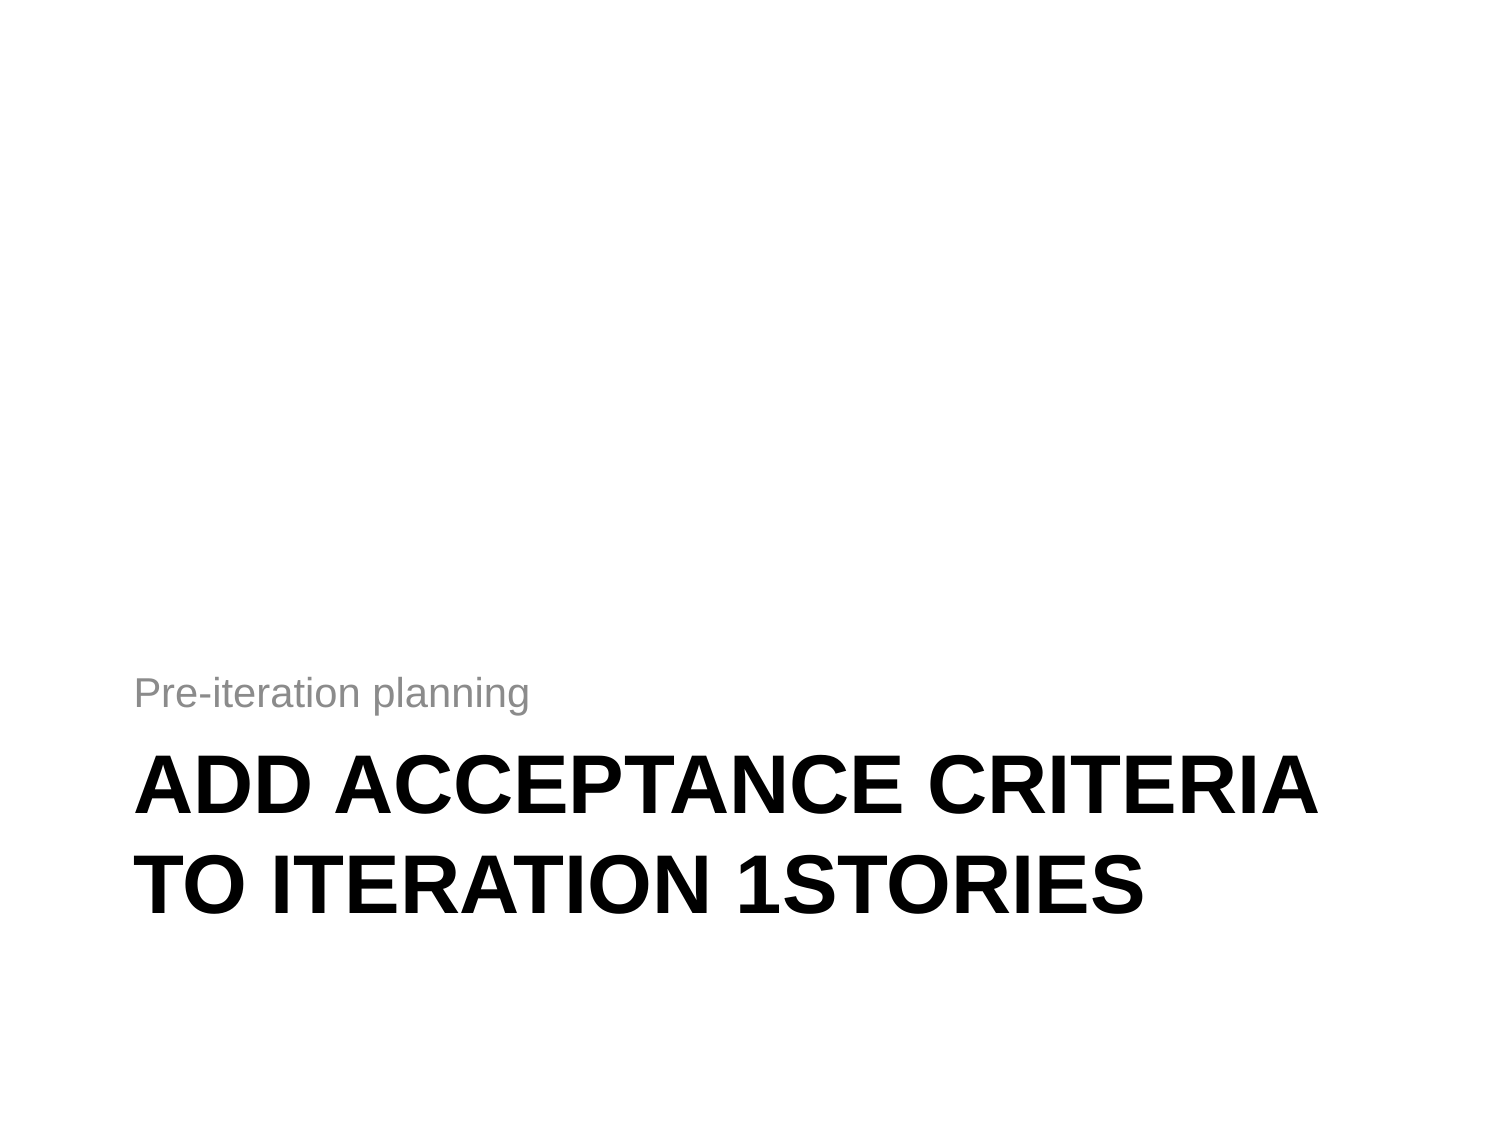

Pre-iteration planning
# Add acceptance criteria to iteration 1stories